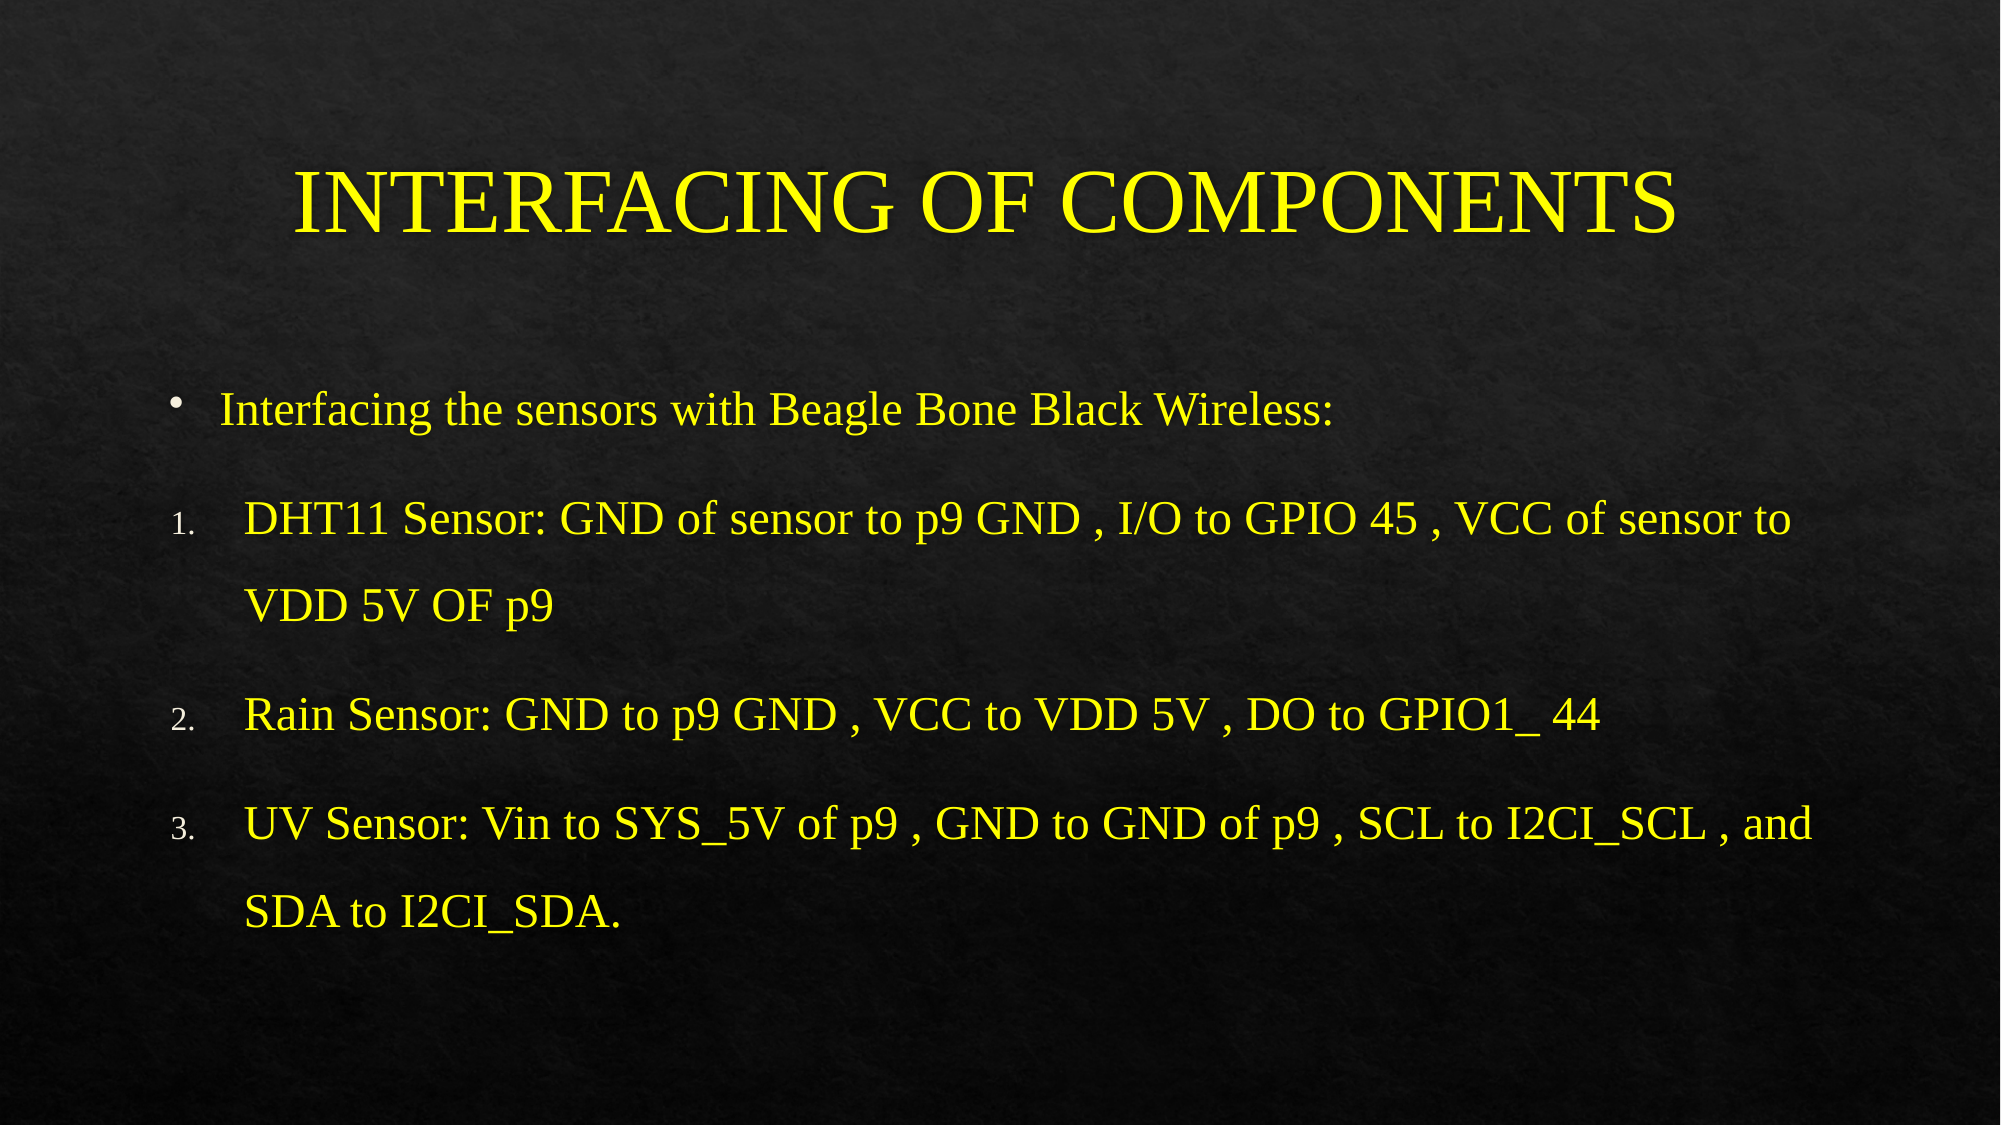

# INTERFACING OF COMPONENTS
Interfacing the sensors with Beagle Bone Black Wireless:
DHT11 Sensor: GND of sensor to p9 GND , I/O to GPIO 45 , VCC of sensor to VDD 5V OF p9
Rain Sensor: GND to p9 GND , VCC to VDD 5V , DO to GPIO1_ 44
UV Sensor: Vin to SYS_5V of p9 , GND to GND of p9 , SCL to I2CI_SCL , and SDA to I2CI_SDA.